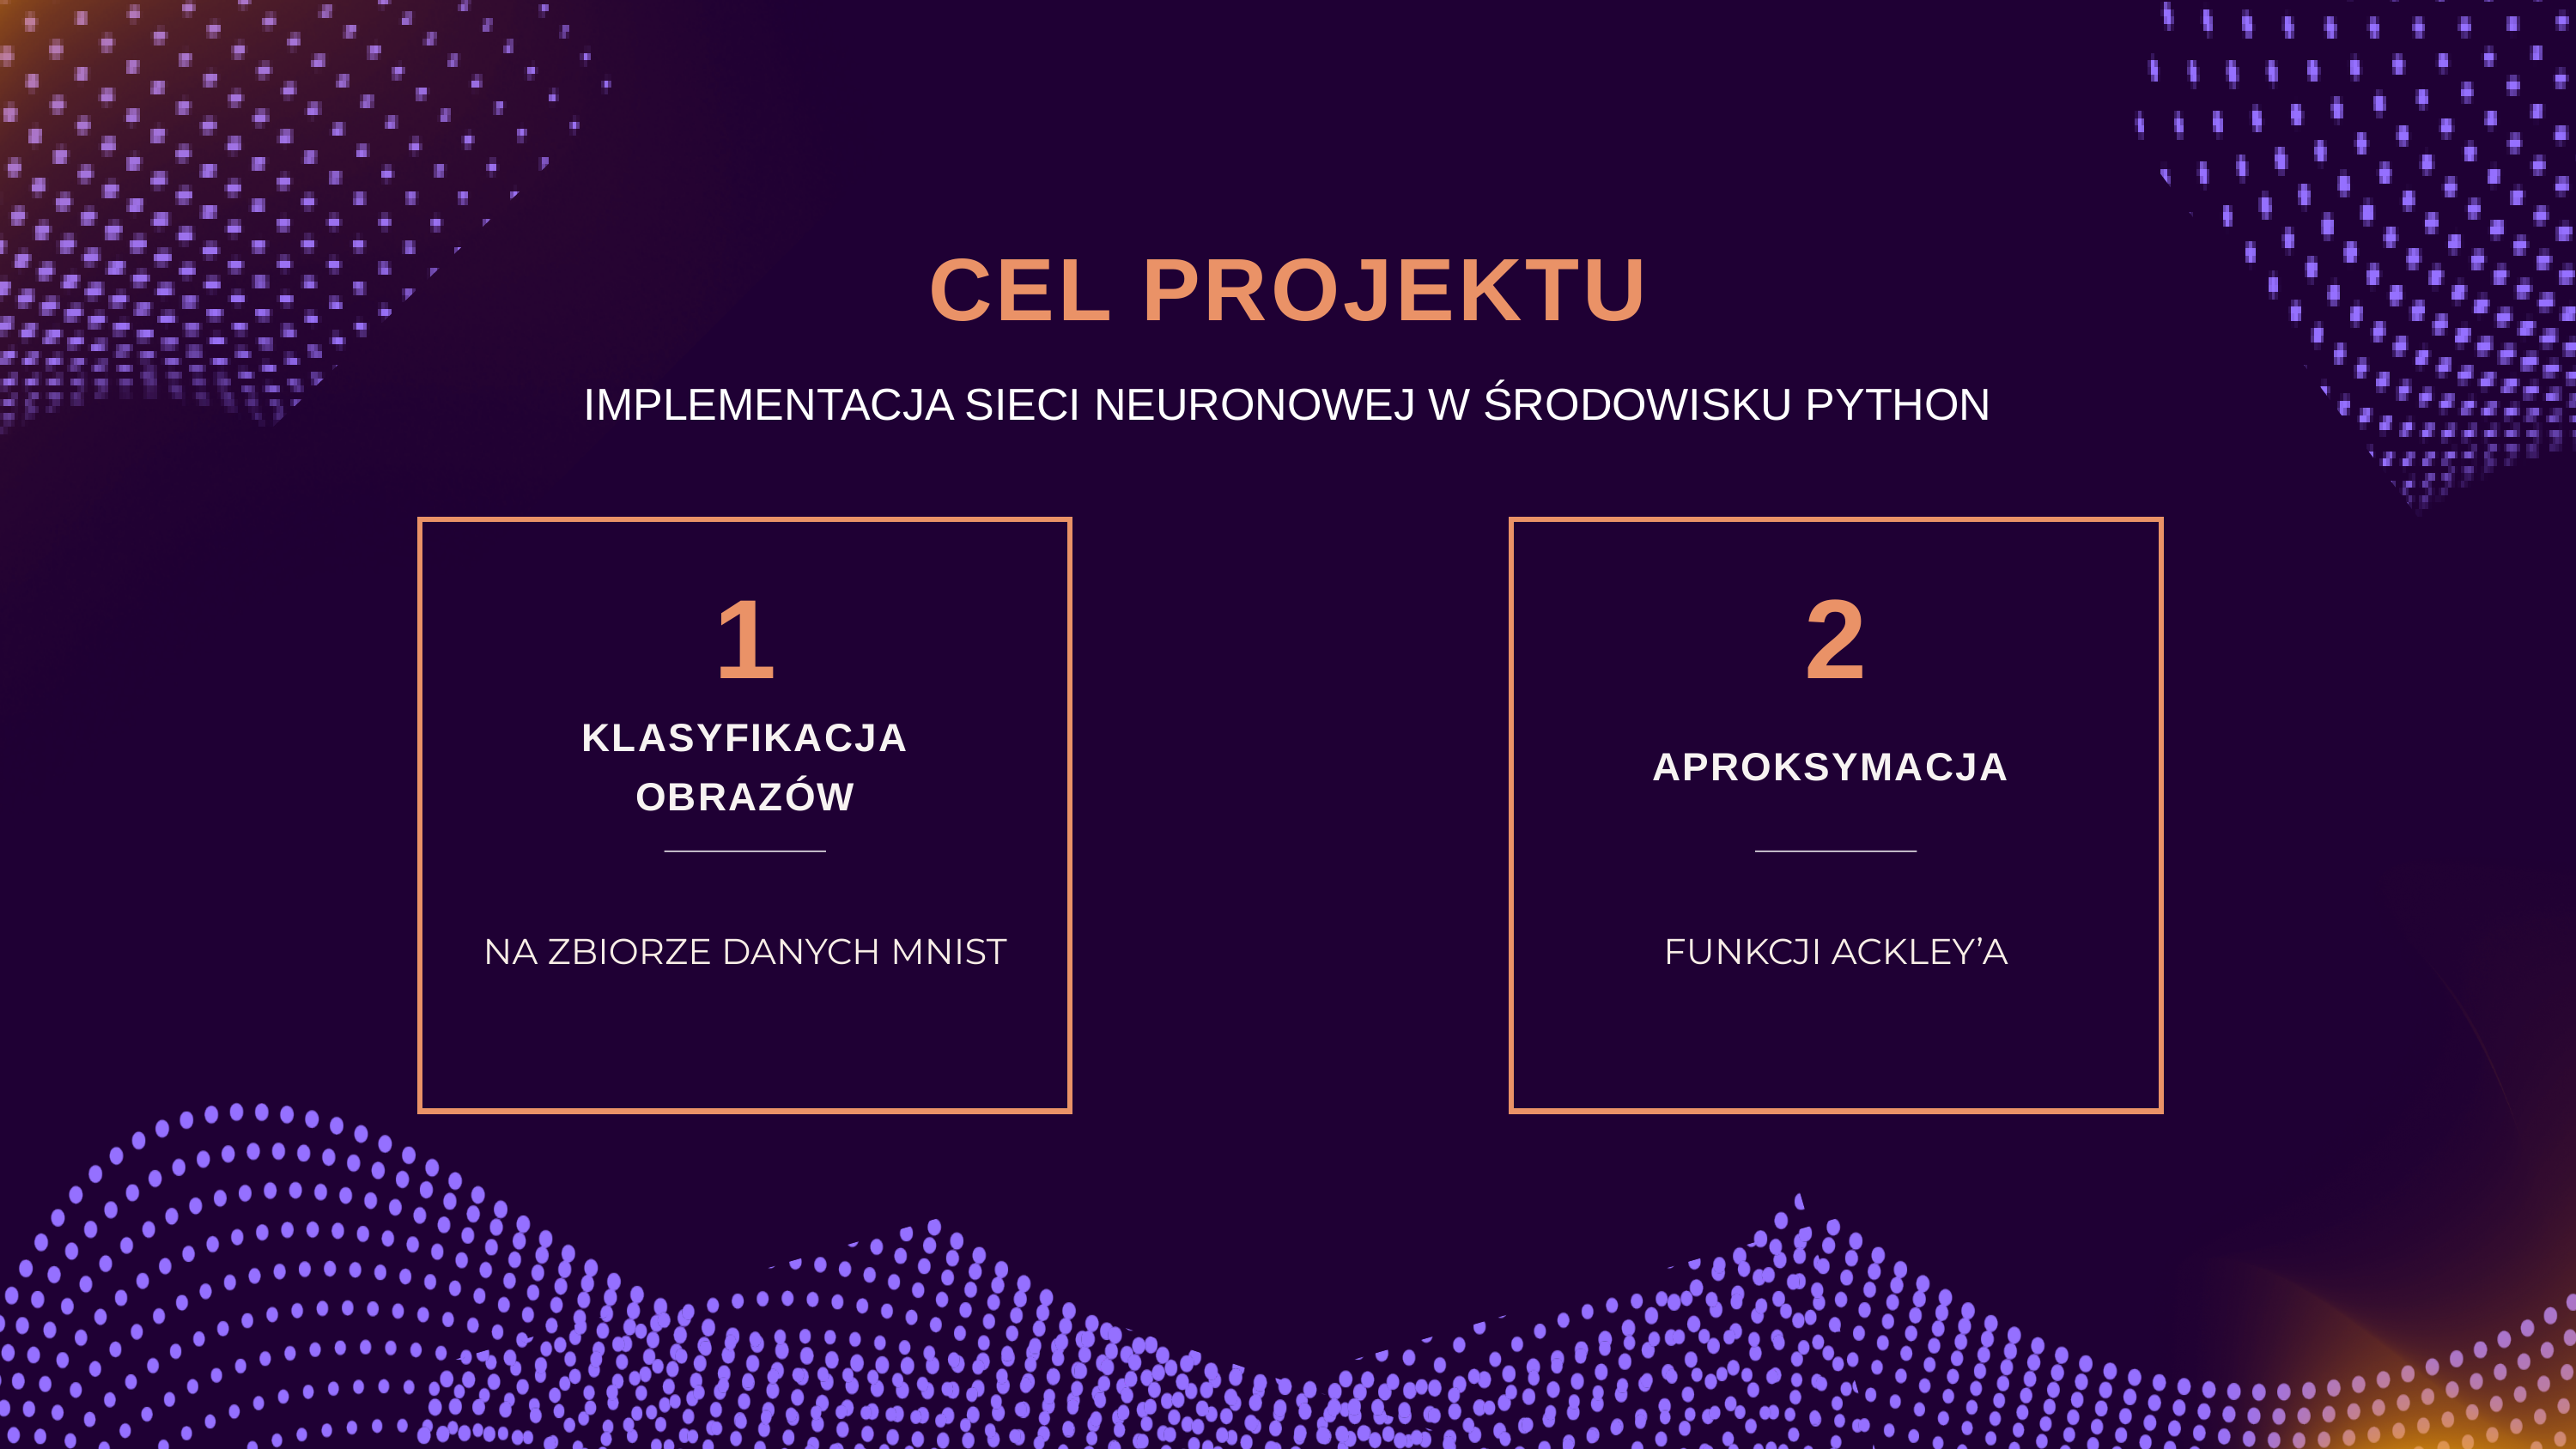

CEL PROJEKTU
IMPLEMENTACJA SIECI NEURONOWEJ W ŚRODOWISKU PYTHON

1
2
KLASYFIKACJA OBRAZÓW
APROKSYMACJA

NA ZBIORZE DANYCH MNIST
FUNKCJI ACKLEY’A